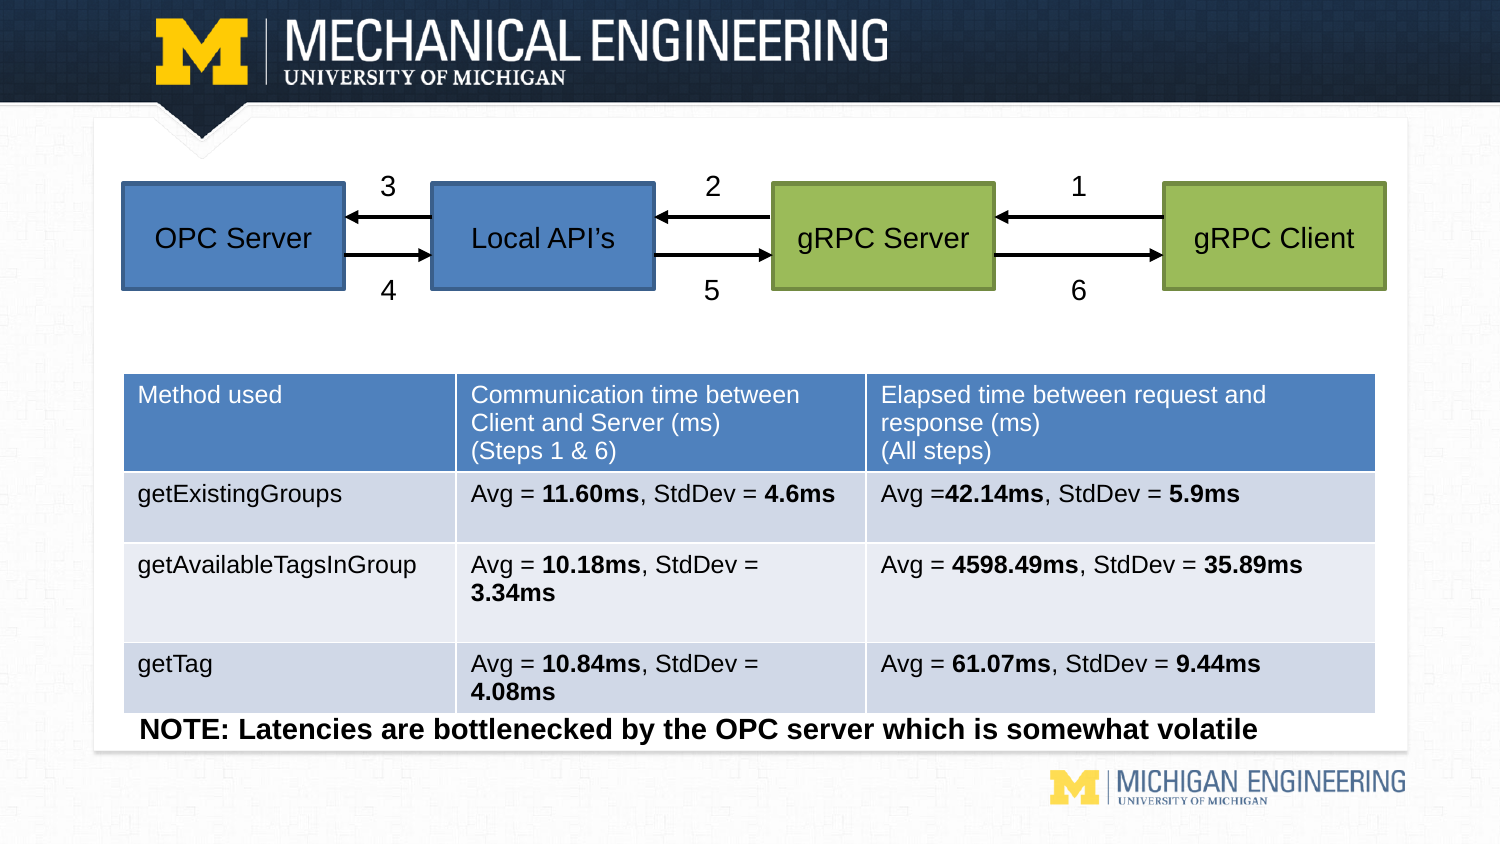

3
1
2
OPC Server
Local API’s
gRPC Server
gRPC Client
6
5
4
| Method used | Communication time between Client and Server (ms) (Steps 1 & 6) | Elapsed time between request and response (ms) (All steps) |
| --- | --- | --- |
| getExistingGroups | Avg = 11.60ms, StdDev = 4.6ms | Avg =42.14ms, StdDev = 5.9ms |
| getAvailableTagsInGroup | Avg = 10.18ms, StdDev = 3.34ms | Avg = 4598.49ms, StdDev = 35.89ms |
| getTag | Avg = 10.84ms, StdDev = 4.08ms | Avg = 61.07ms, StdDev = 9.44ms |
NOTE: Latencies are bottlenecked by the OPC server which is somewhat volatile